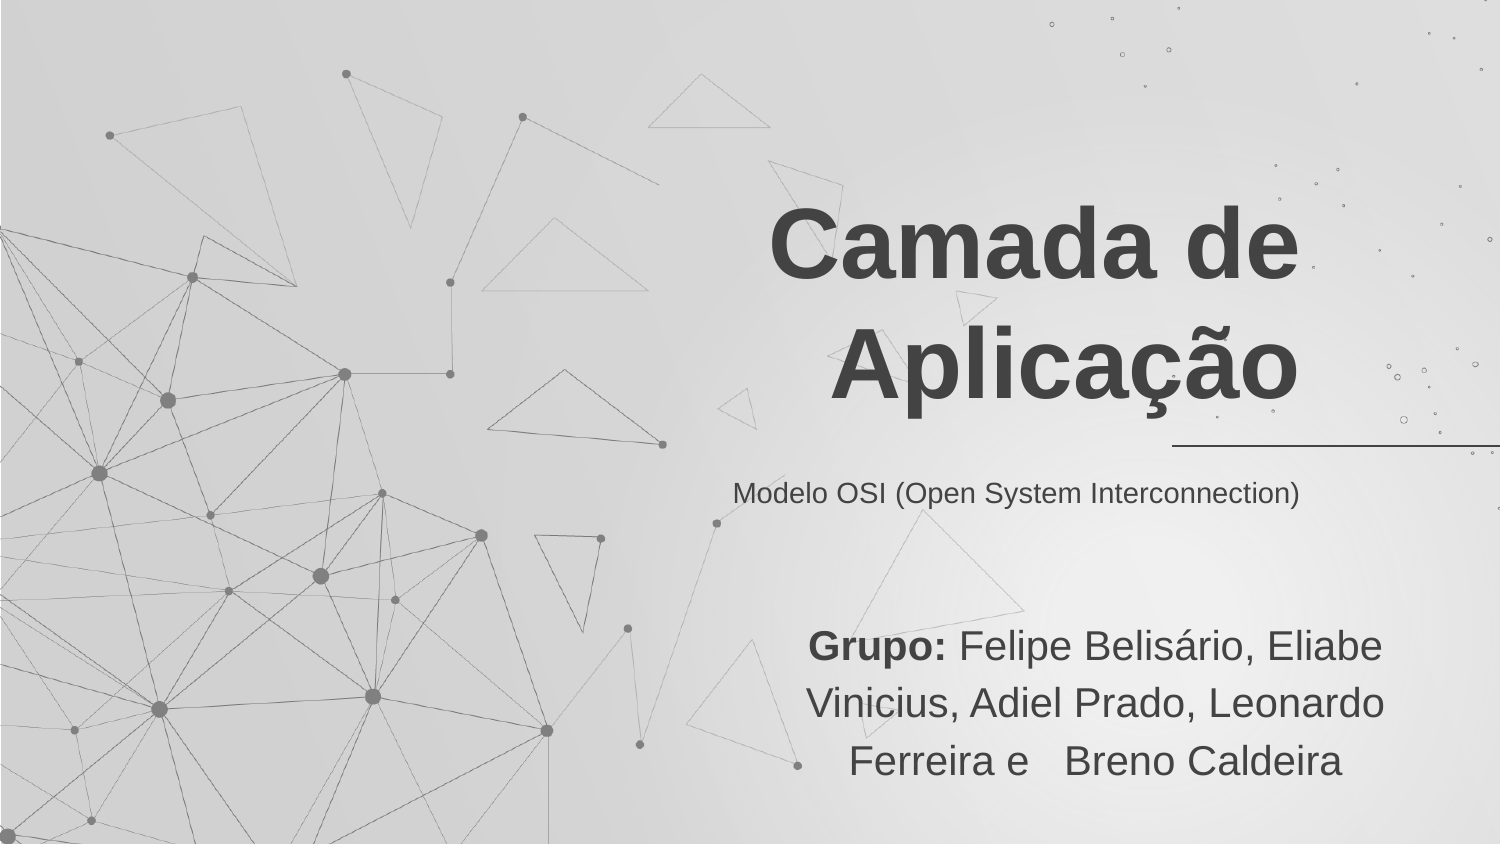

# Camada de
Aplicação
Modelo OSI (Open System Interconnection)
Grupo: Felipe Belisário, Eliabe Vinicius, Adiel Prado, Leonardo Ferreira e   Breno Caldeira